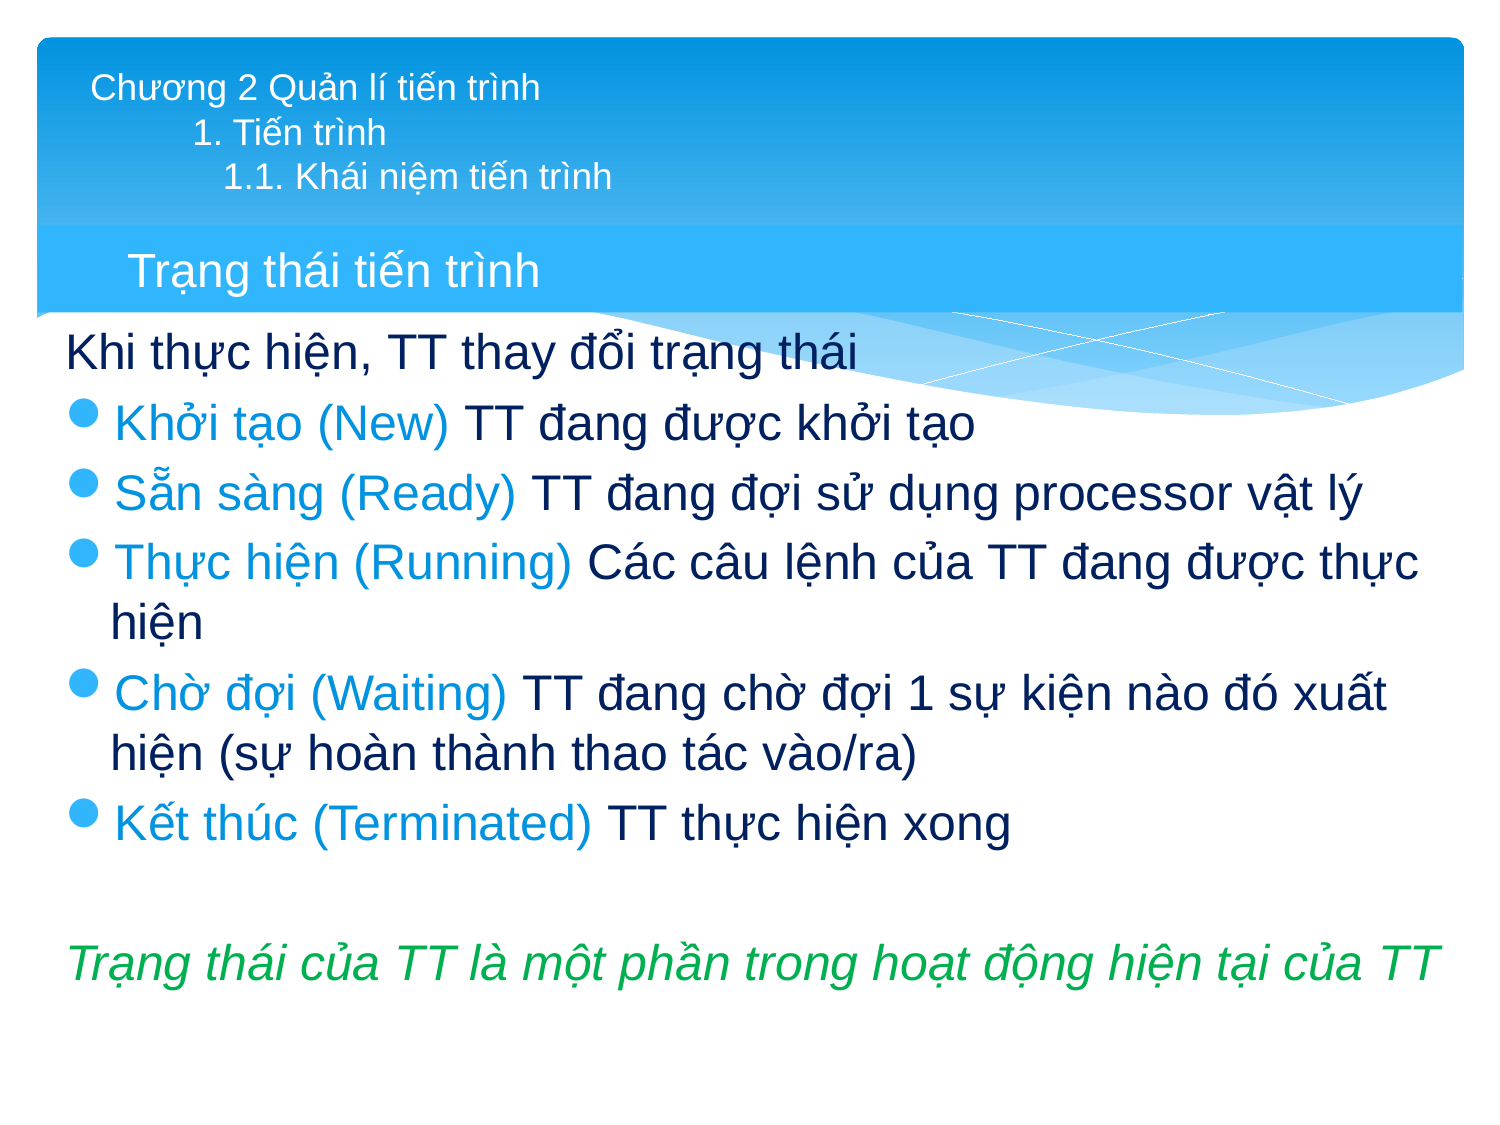

# Chương 2 Quản lí tiến trình 1. Tiến trình 1.1. Khái niệm tiến trình
Trạng thái tiến trình
Khi thực hiện, TT thay đổi trạng thái
Khởi tạo (New) TT đang được khởi tạo
Sẵn sàng (Ready) TT đang đợi sử dụng processor vật lý
Thực hiện (Running) Các câu lệnh của TT đang được thực hiện
Chờ đợi (Waiting) TT đang chờ đợi 1 sự kiện nào đó xuất hiện (sự hoàn thành thao tác vào/ra)
Kết thúc (Terminated) TT thực hiện xong

Trạng thái của TT là một phần trong hoạt động hiện tại của TT